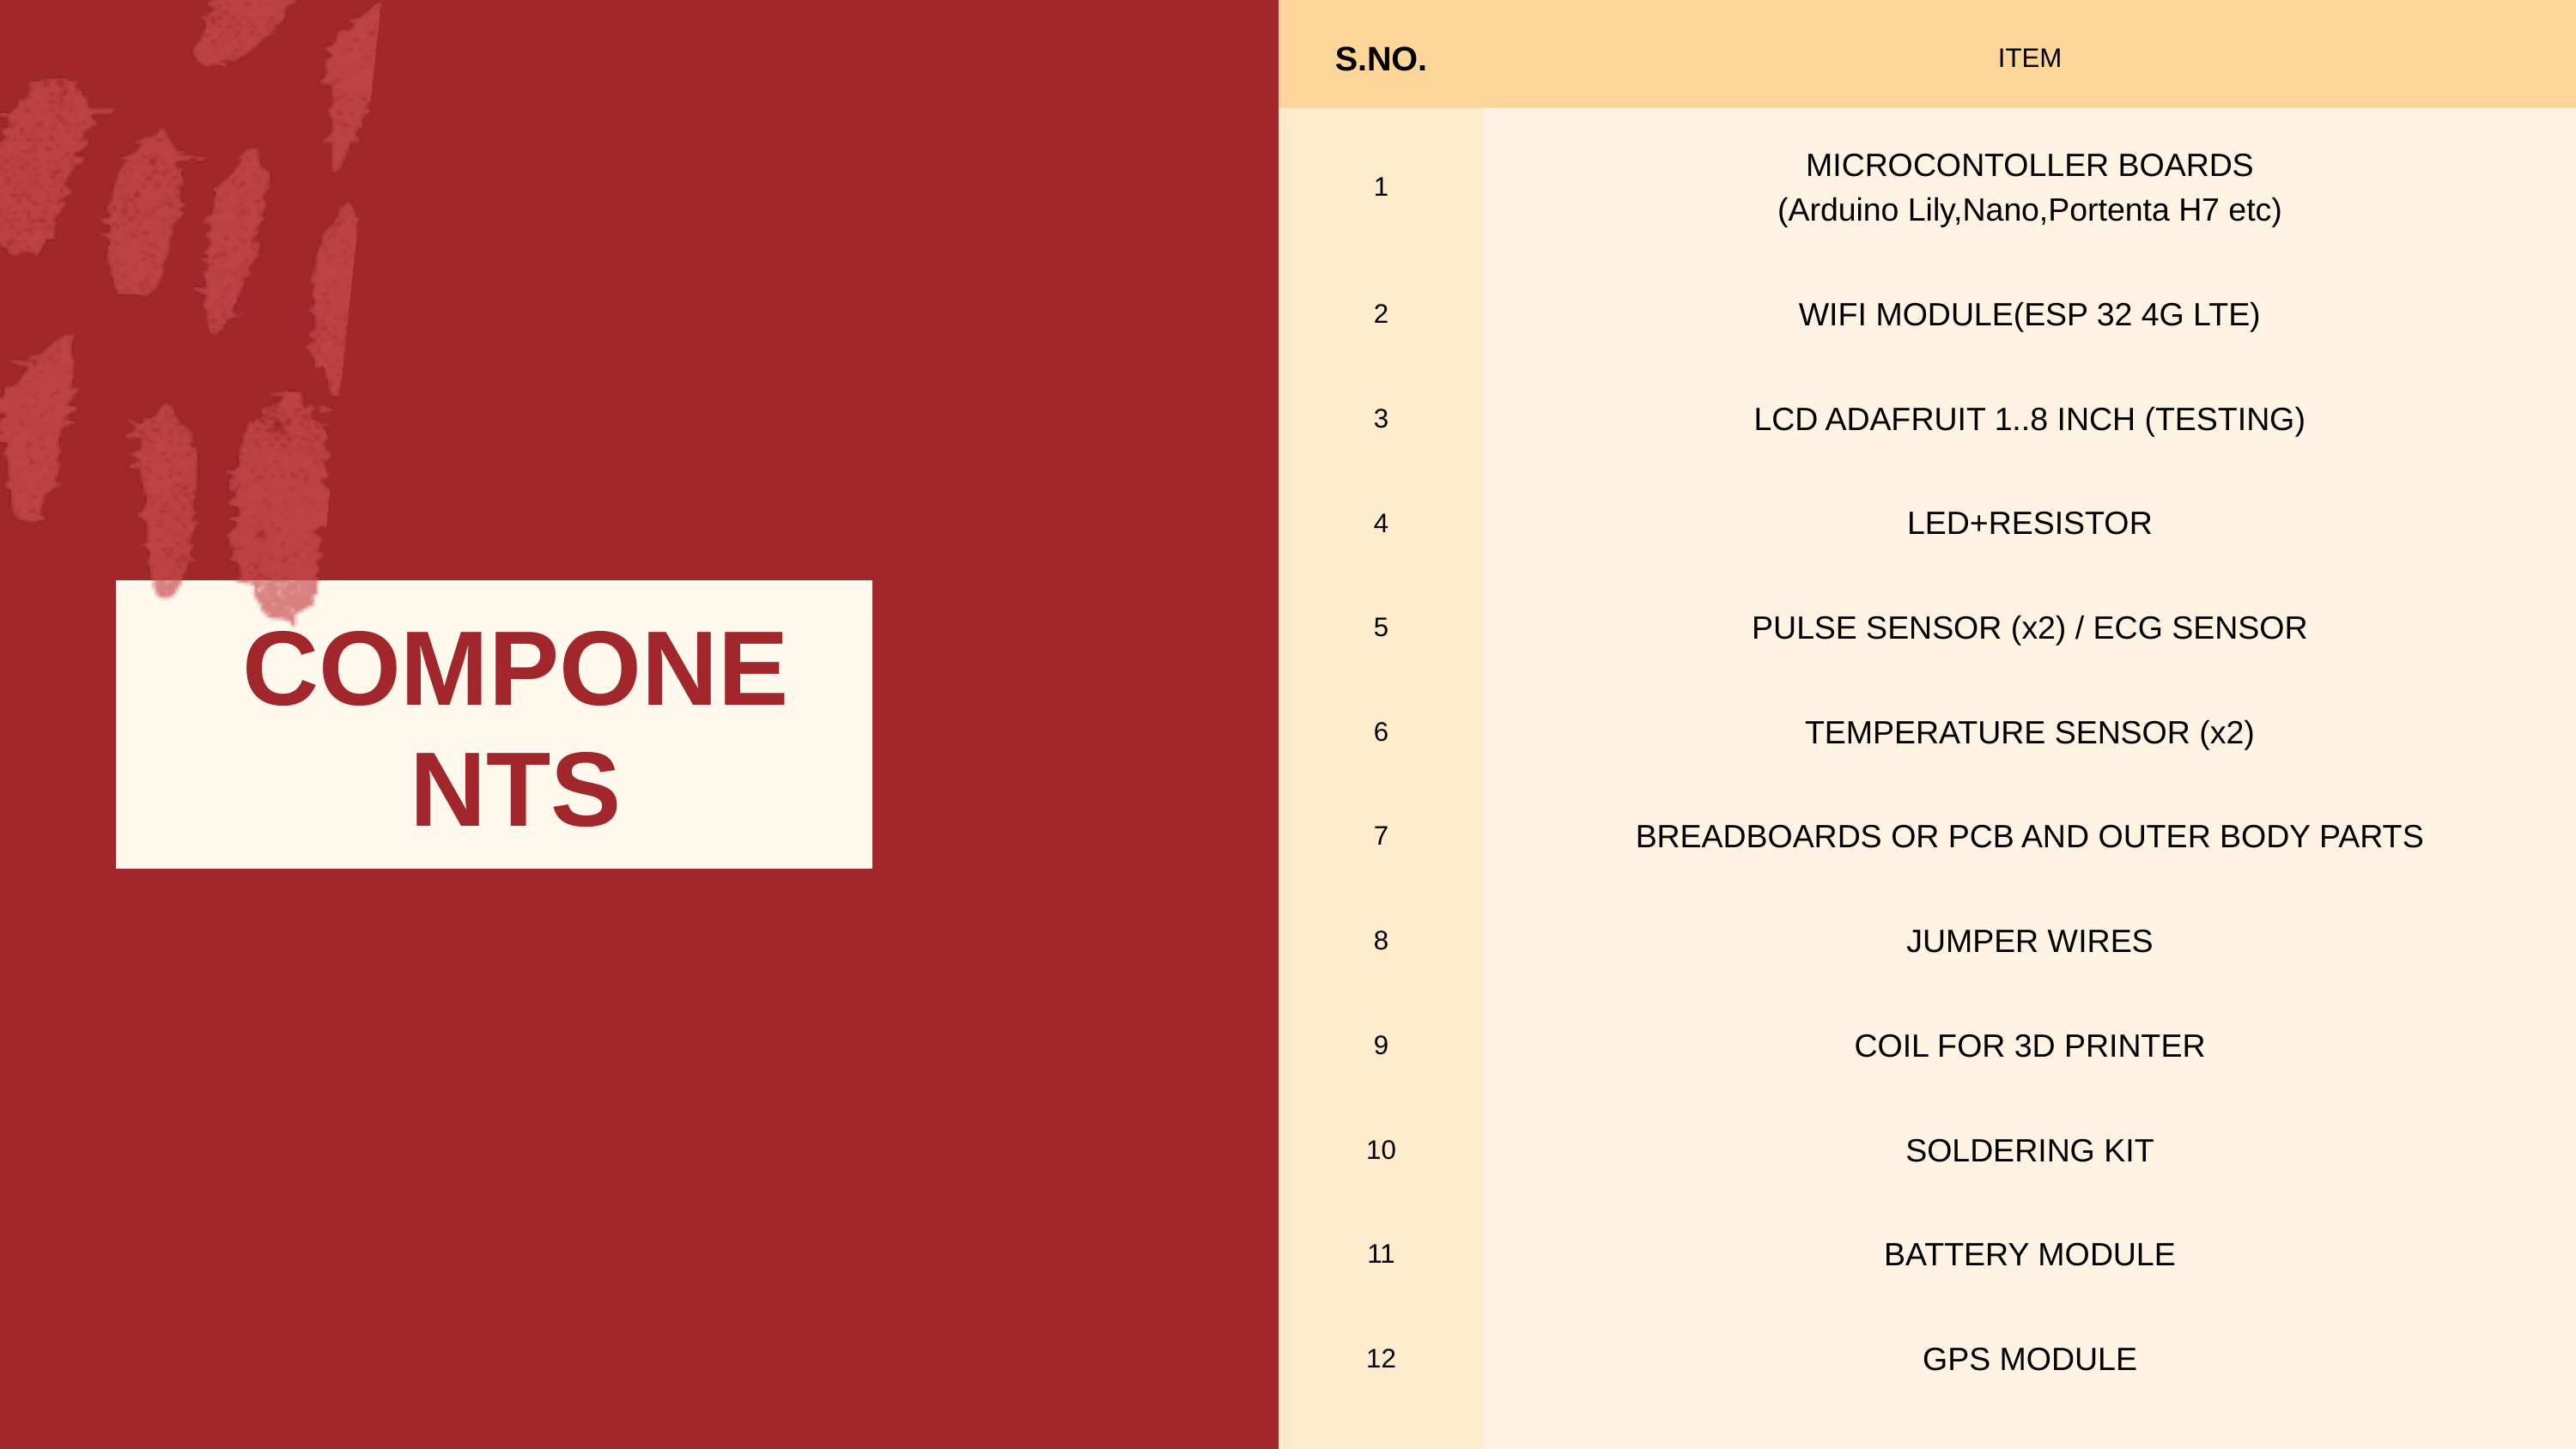

| S.NO. | ITEM |
| --- | --- |
| 1 | MICROCONTOLLER BOARDS (Arduino Lily,Nano,Portenta H7 etc) |
| 2 | WIFI MODULE(ESP 32 4G LTE) |
| 3 | LCD ADAFRUIT 1..8 INCH (TESTING) |
| 4 | LED+RESISTOR |
| 5 | PULSE SENSOR (x2) / ECG SENSOR |
| 6 | TEMPERATURE SENSOR (x2) |
| 7 | BREADBOARDS OR PCB AND OUTER BODY PARTS |
| 8 | JUMPER WIRES |
| 9 | COIL FOR 3D PRINTER |
| 10 | SOLDERING KIT |
| 11 | BATTERY MODULE |
| 12 | GPS MODULE |
| 13 | MISCELLANEOUS |

COMPONENTS
REQUIRED